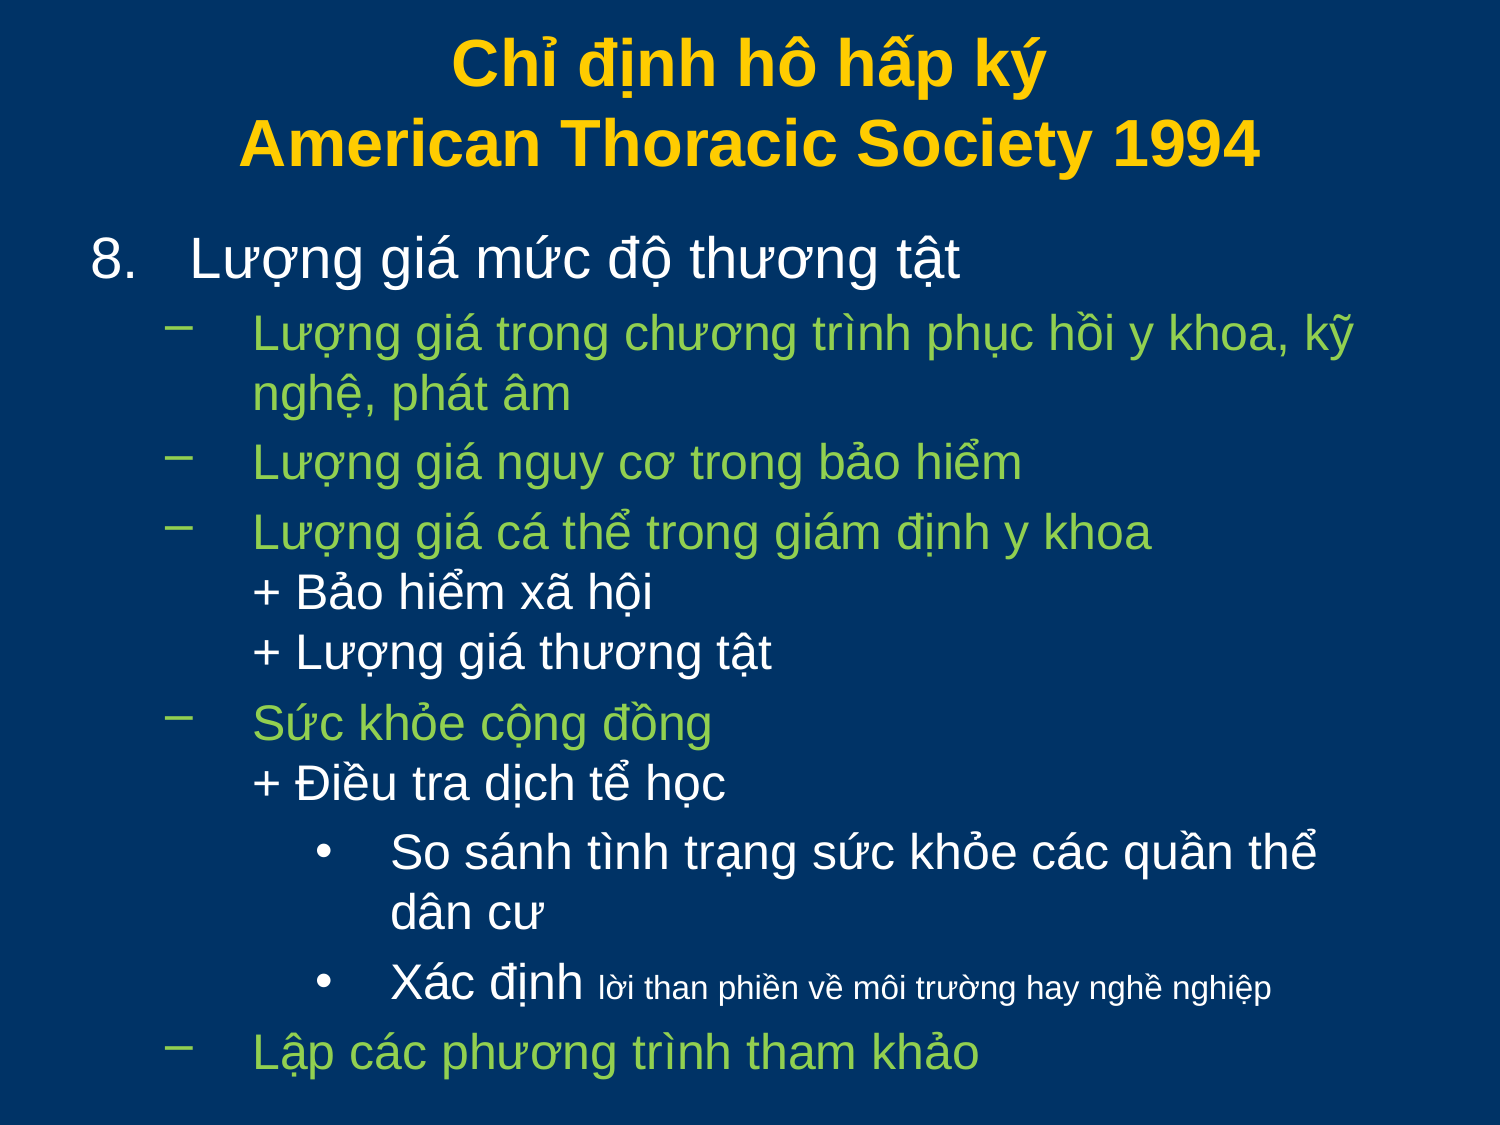

# Chỉ định hô hấp ký American Thoracic Society 1994
Lượng giá mức độ thương tật
Lượng giá trong chương trình phục hồi y khoa, kỹ nghệ, phát âm
Lượng giá nguy cơ trong bảo hiểm
Lượng giá cá thể trong giám định y khoa
+ Bảo hiểm xã hội
+ Lượng giá thương tật
Sức khỏe cộng đồng
+ Điều tra dịch tể học
So sánh tình trạng sức khỏe các quần thể dân cư
Xác định lời than phiền về môi trường hay nghề nghiệp
Lập các phương trình tham khảo